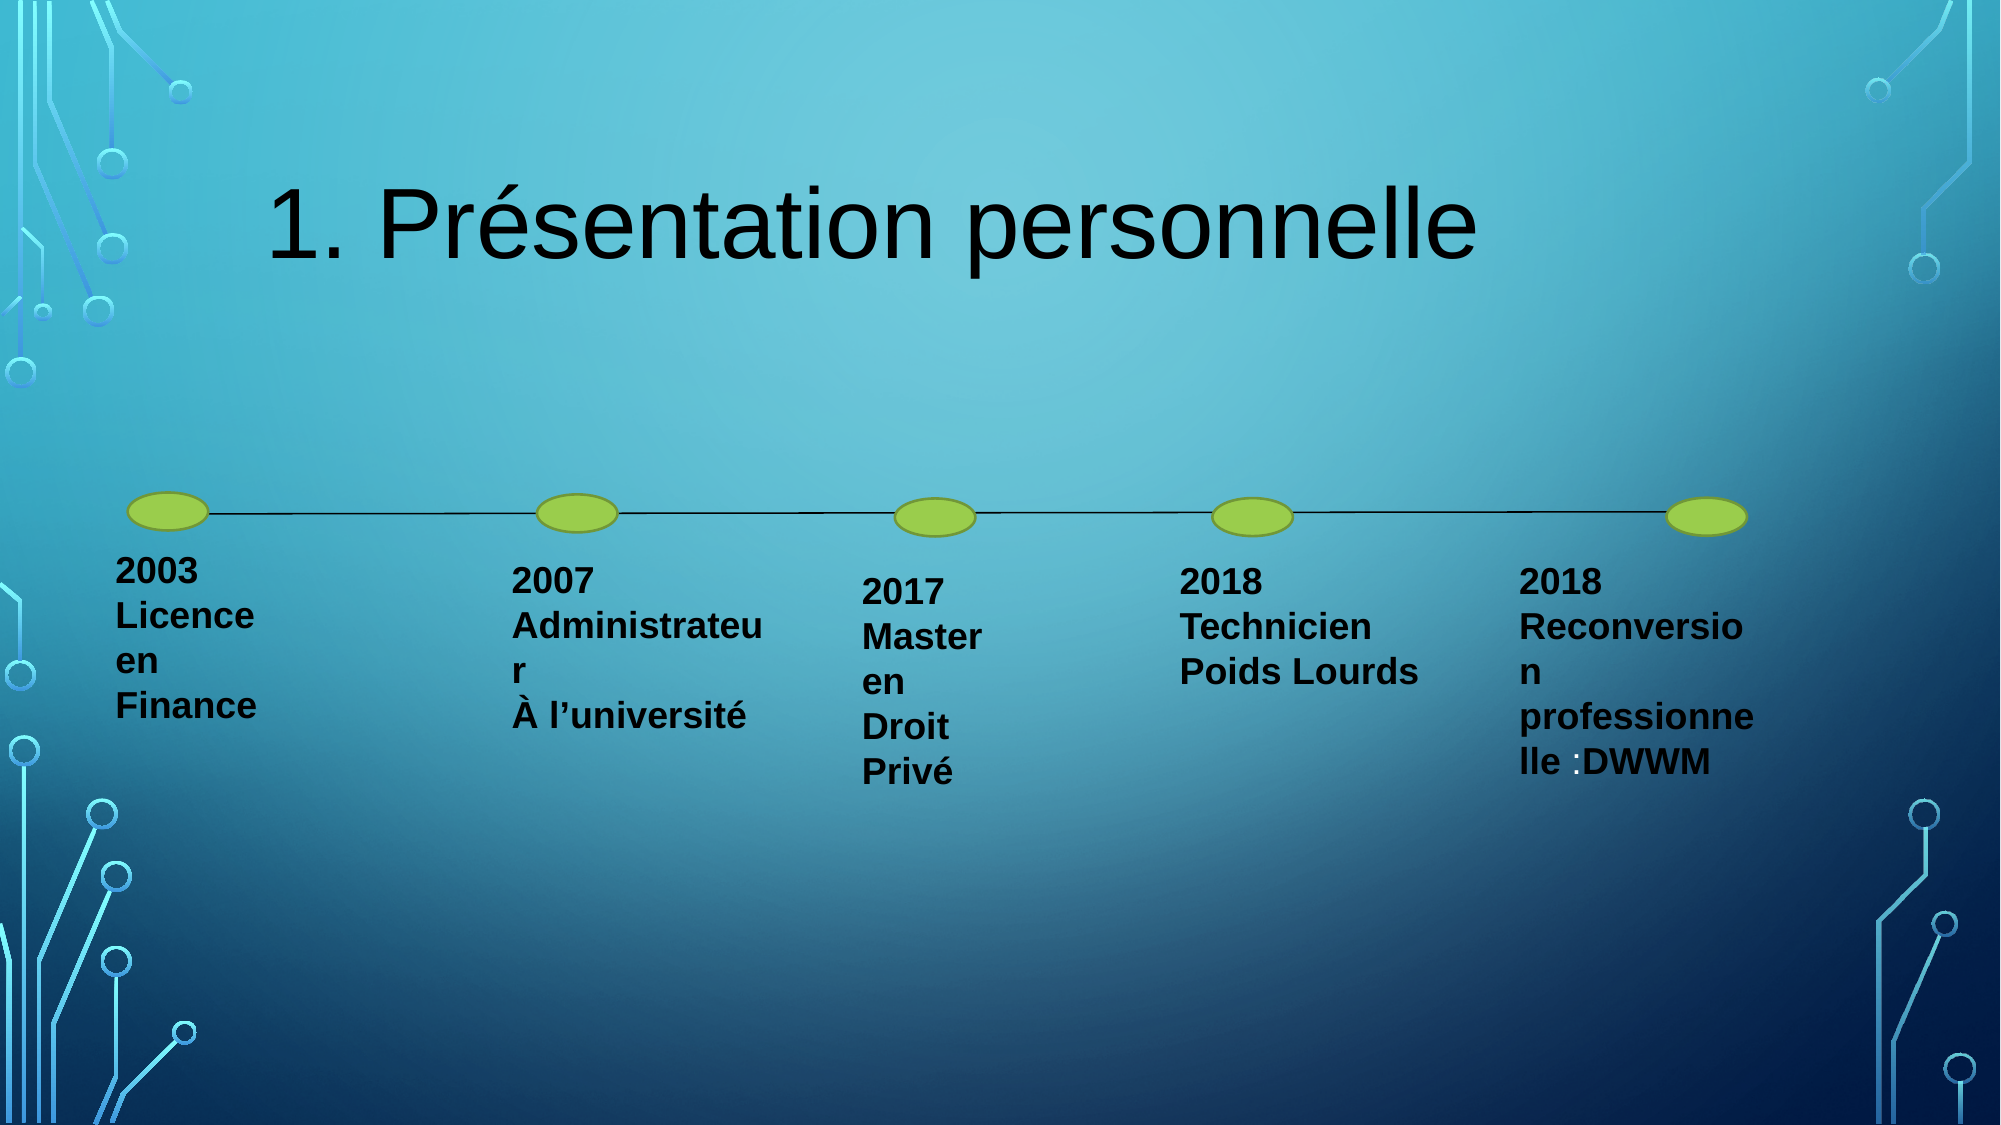

1. Présentation personnelle

2003
Licence en Finance

2007
Administrateur
À l’université

2018
Reconversion professionnelle :DWWM
2018
Technicien Poids Lourds
2017
Master en
Droit Privé